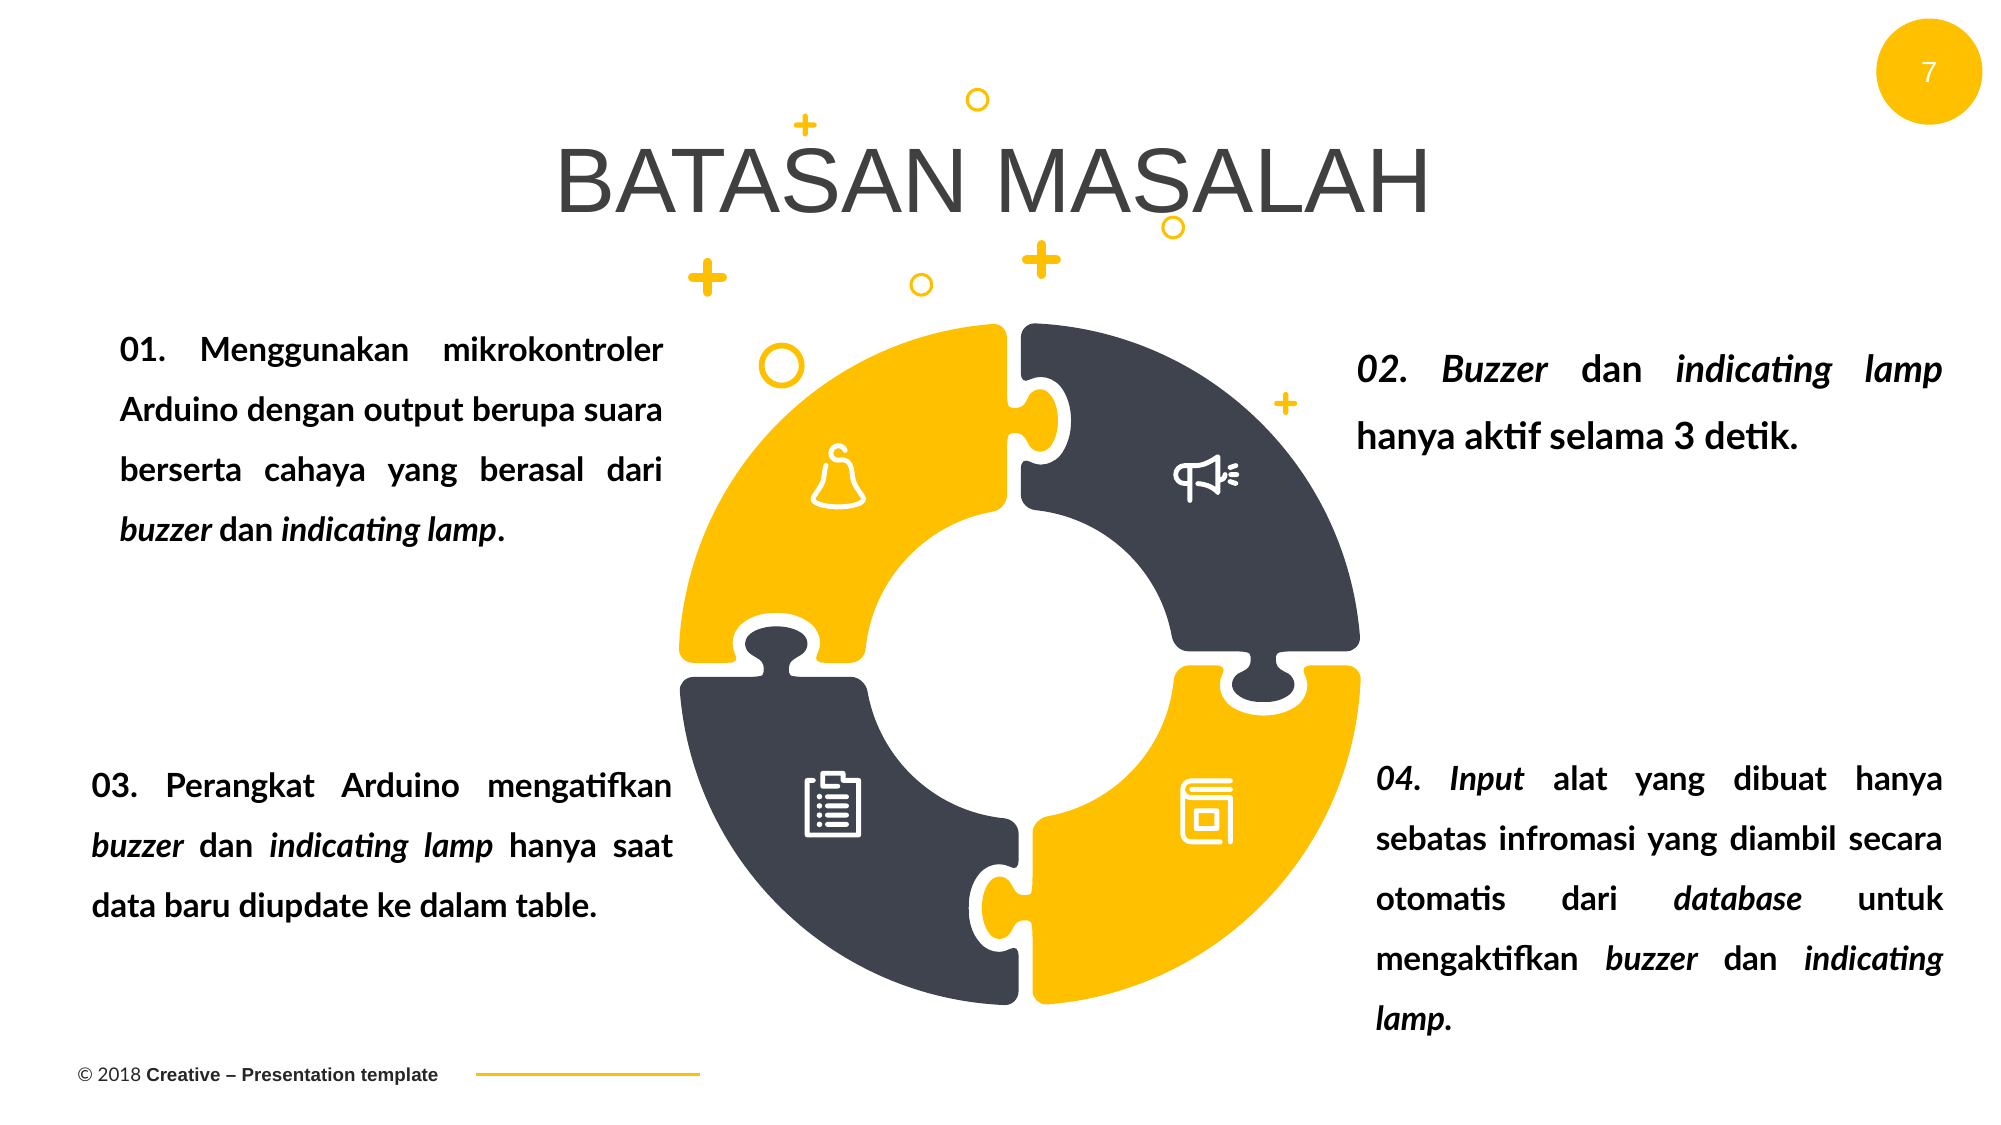

BATASAN MASALAH

01. Menggunakan mikrokontroler Arduino dengan output berupa suara berserta cahaya yang berasal dari buzzer dan indicating lamp.
02. Buzzer dan indicating lamp hanya aktif selama 3 detik.

04. Input alat yang dibuat hanya sebatas infromasi yang diambil secara otomatis dari database untuk mengaktifkan buzzer dan indicating lamp.
03. Perangkat Arduino mengatifkan buzzer dan indicating lamp hanya saat data baru diupdate ke dalam table.